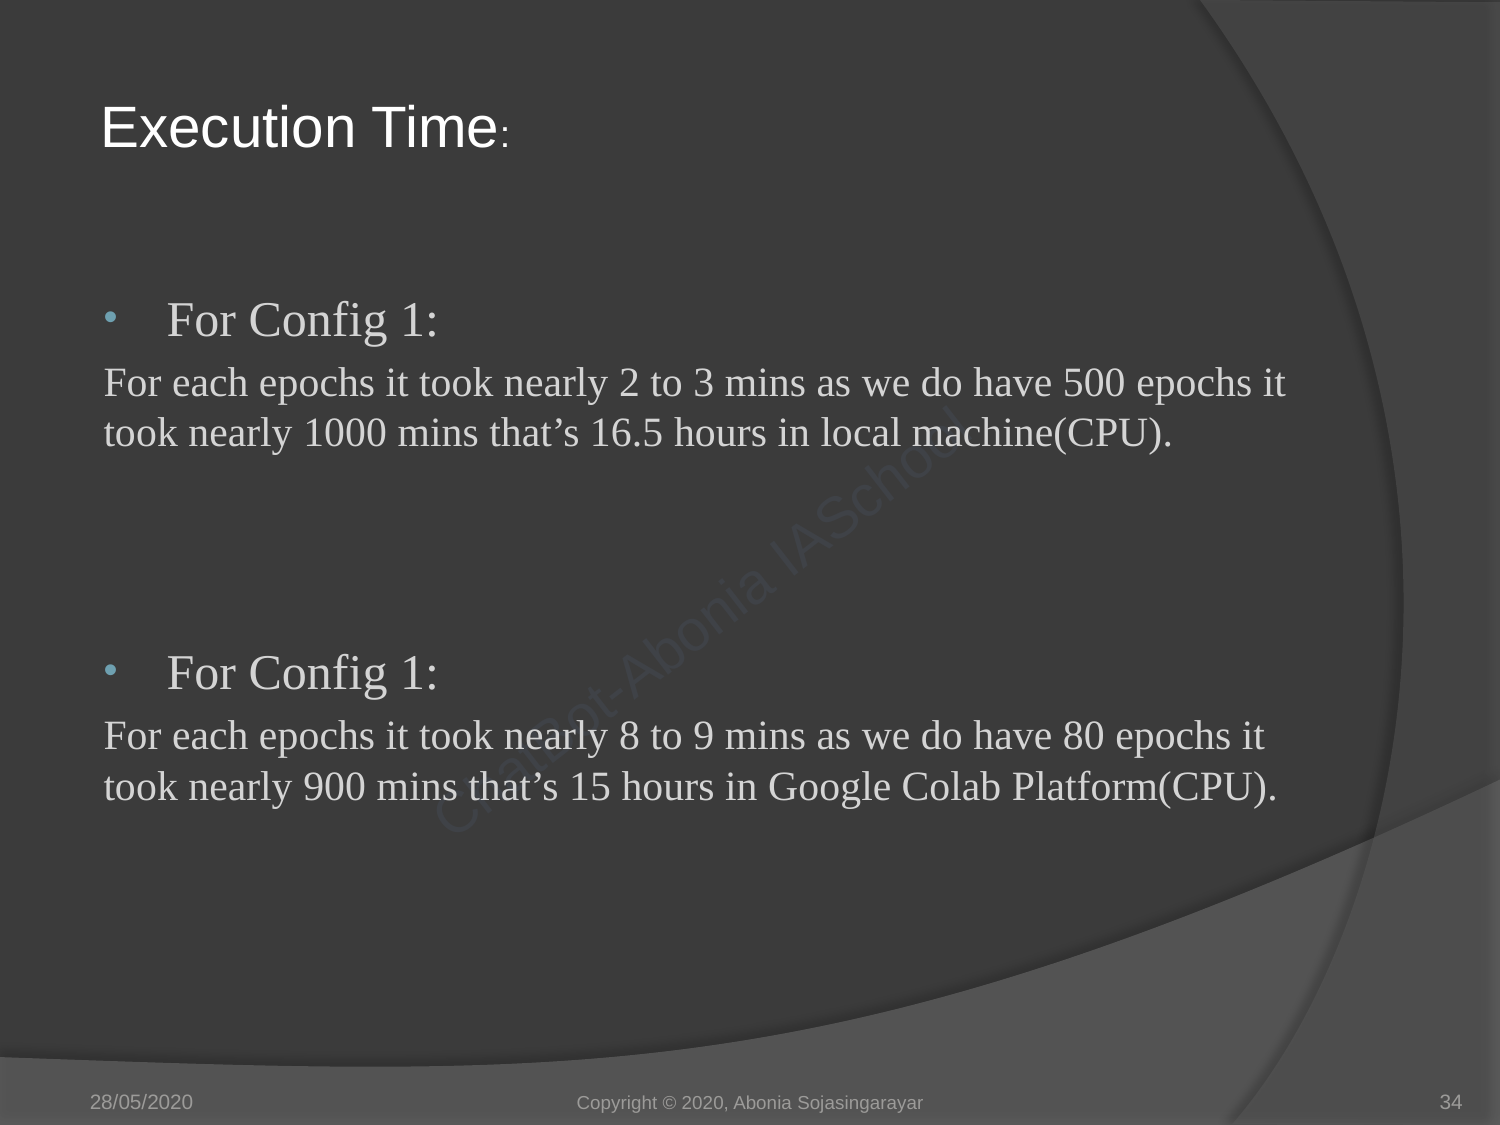

Execution Time:
For Config 1:
For each epochs it took nearly 2 to 3 mins as we do have 500 epochs it took nearly 1000 mins that’s 16.5 hours in local machine(CPU).

For Config 1:
For each epochs it took nearly 8 to 9 mins as we do have 80 epochs it took nearly 900 mins that’s 15 hours in Google Colab Platform(CPU).

28/05/2020
Copyright © 2020, Abonia Sojasingarayar
34